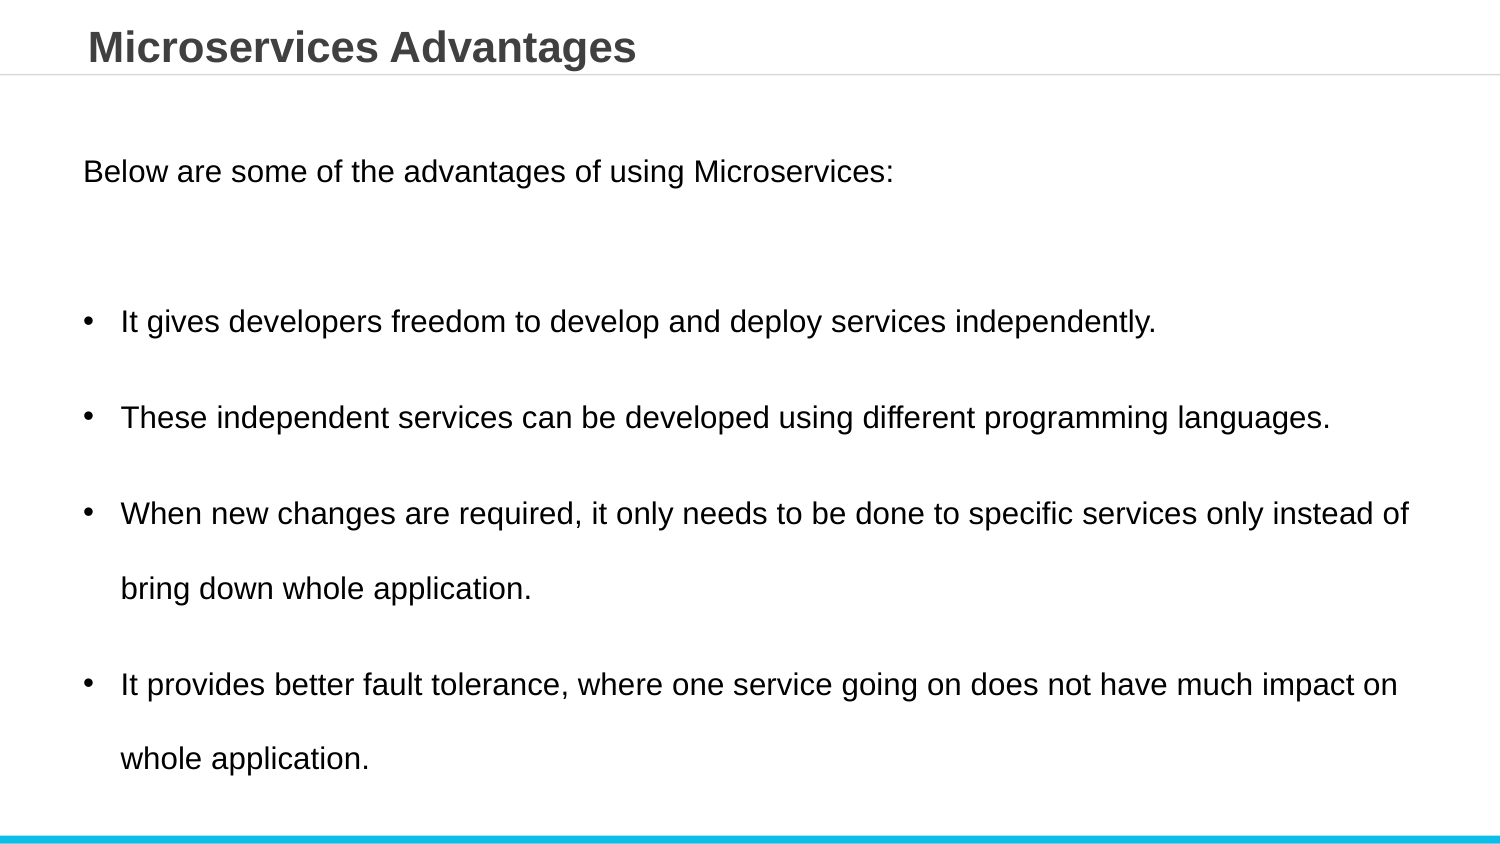

Microservices Advantages
Below are some of the advantages of using Microservices:

It gives developers freedom to develop and deploy services independently.
These independent services can be developed using different programming languages.
When new changes are required, it only needs to be done to specific services only instead of bring down whole application.
It provides better fault tolerance, where one service going on does not have much impact on whole application.